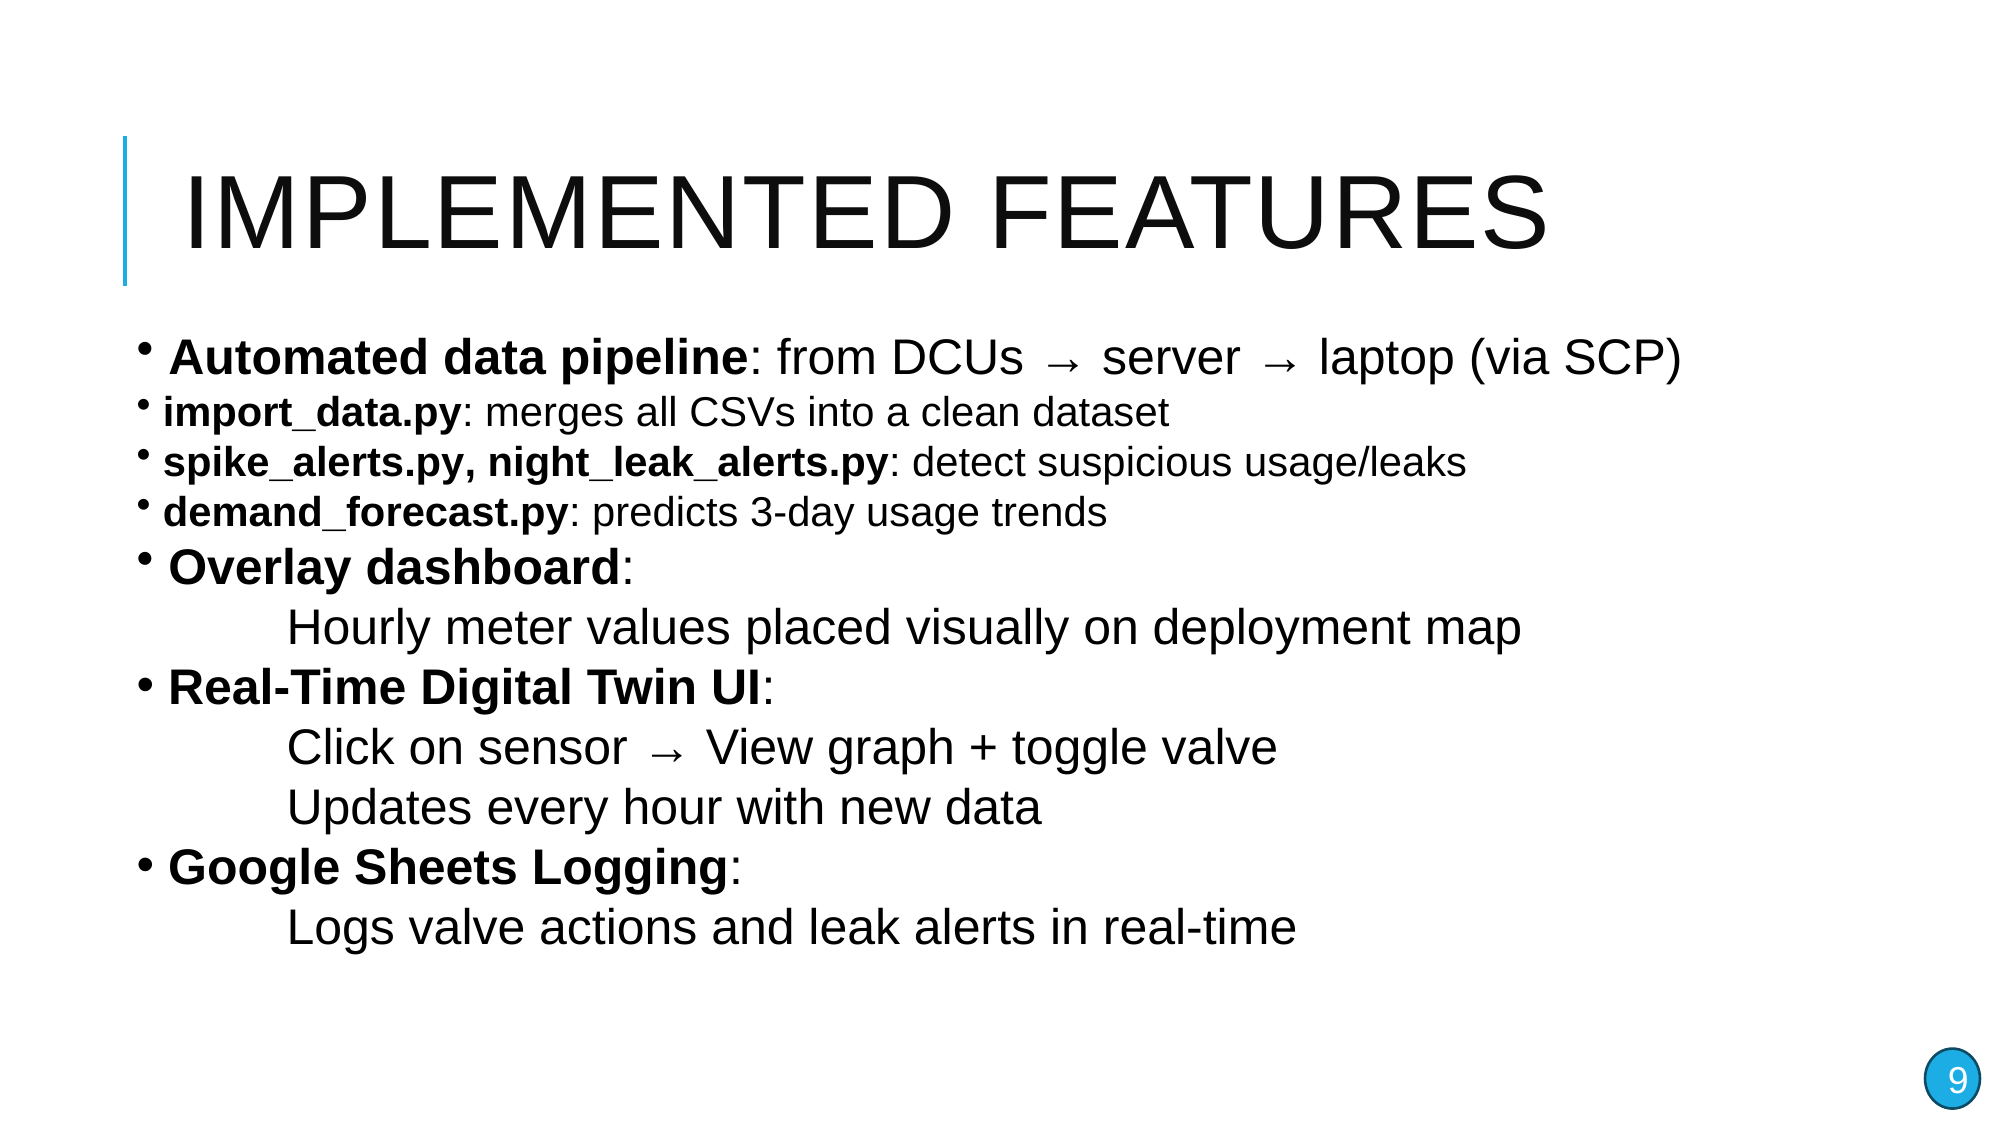

# Implemented Features
 Automated data pipeline: from DCUs → server → laptop (via SCP)
 import_data.py: merges all CSVs into a clean dataset
 spike_alerts.py, night_leak_alerts.py: detect suspicious usage/leaks
 demand_forecast.py: predicts 3-day usage trends
 Overlay dashboard:
	Hourly meter values placed visually on deployment map
 Real-Time Digital Twin UI:
 	Click on sensor → View graph + toggle valve
	Updates every hour with new data
 Google Sheets Logging:
	Logs valve actions and leak alerts in real-time

9